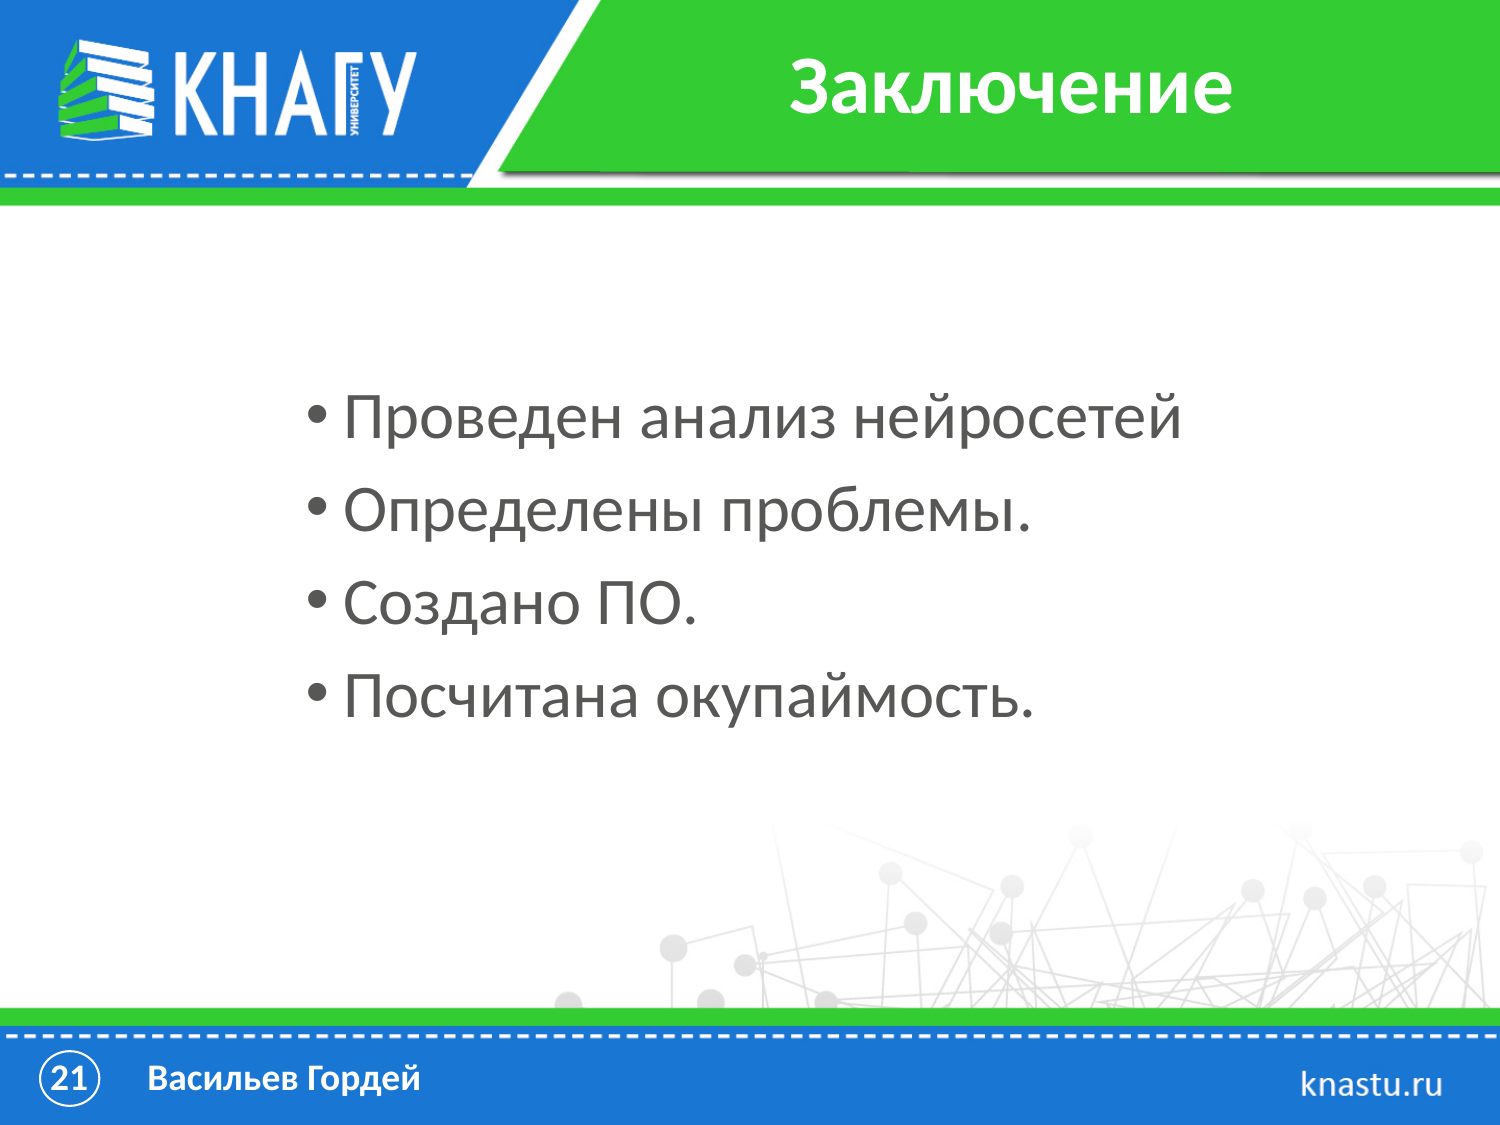

# Заключение
Проведен анализ нейросетей
Определены проблемы.
Создано ПО.
Посчитана окупаймость.

21       Васильев Гордей